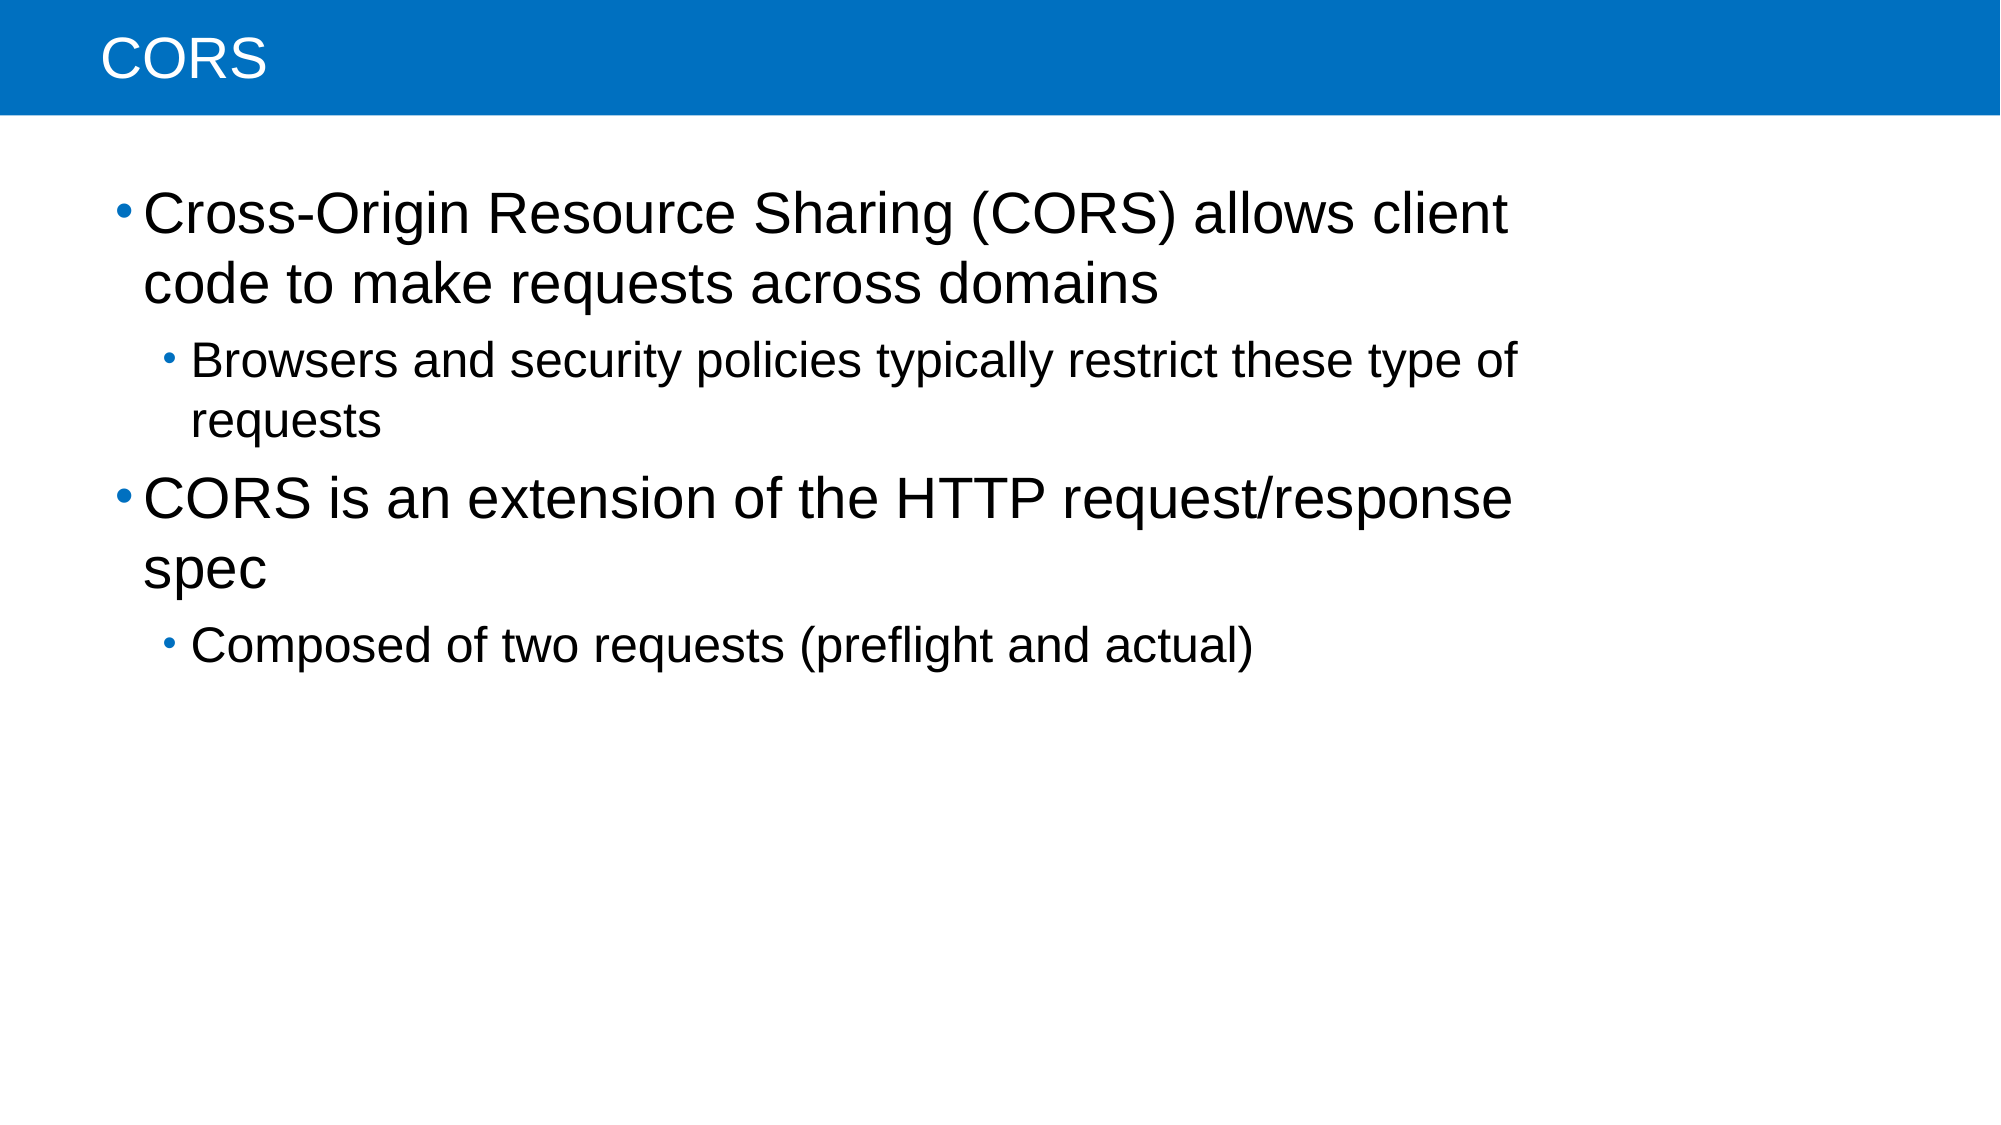

# CORS
Cross-Origin Resource Sharing (CORS) allows client code to make requests across domains
Browsers and security policies typically restrict these type of requests
CORS is an extension of the HTTP request/response spec
Composed of two requests (preflight and actual)